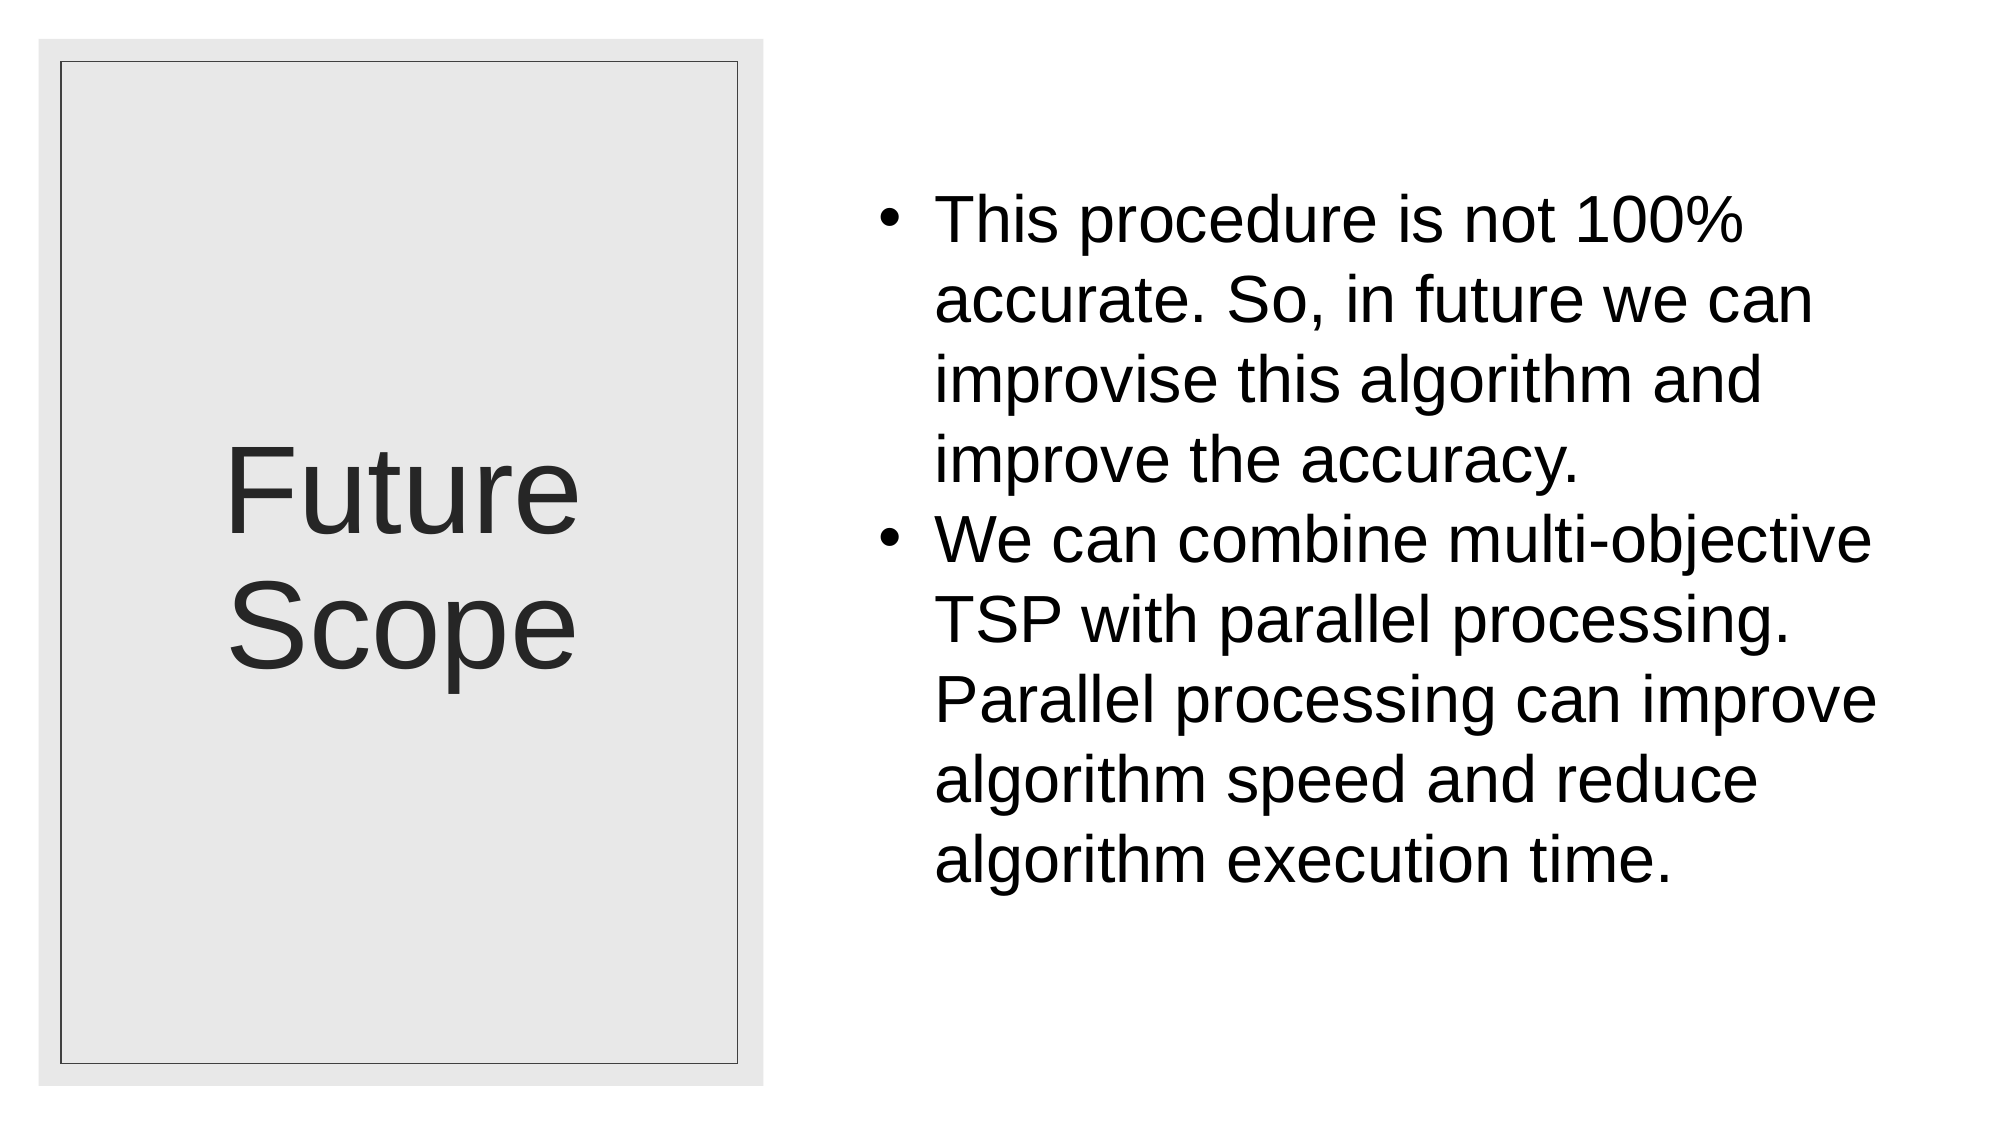

Future Scope
This procedure is not 100% accurate. So, in future we can improvise this algorithm and improve the accuracy.
We can combine multi-objective TSP with parallel processing. Parallel processing can improve algorithm speed and reduce algorithm execution time.